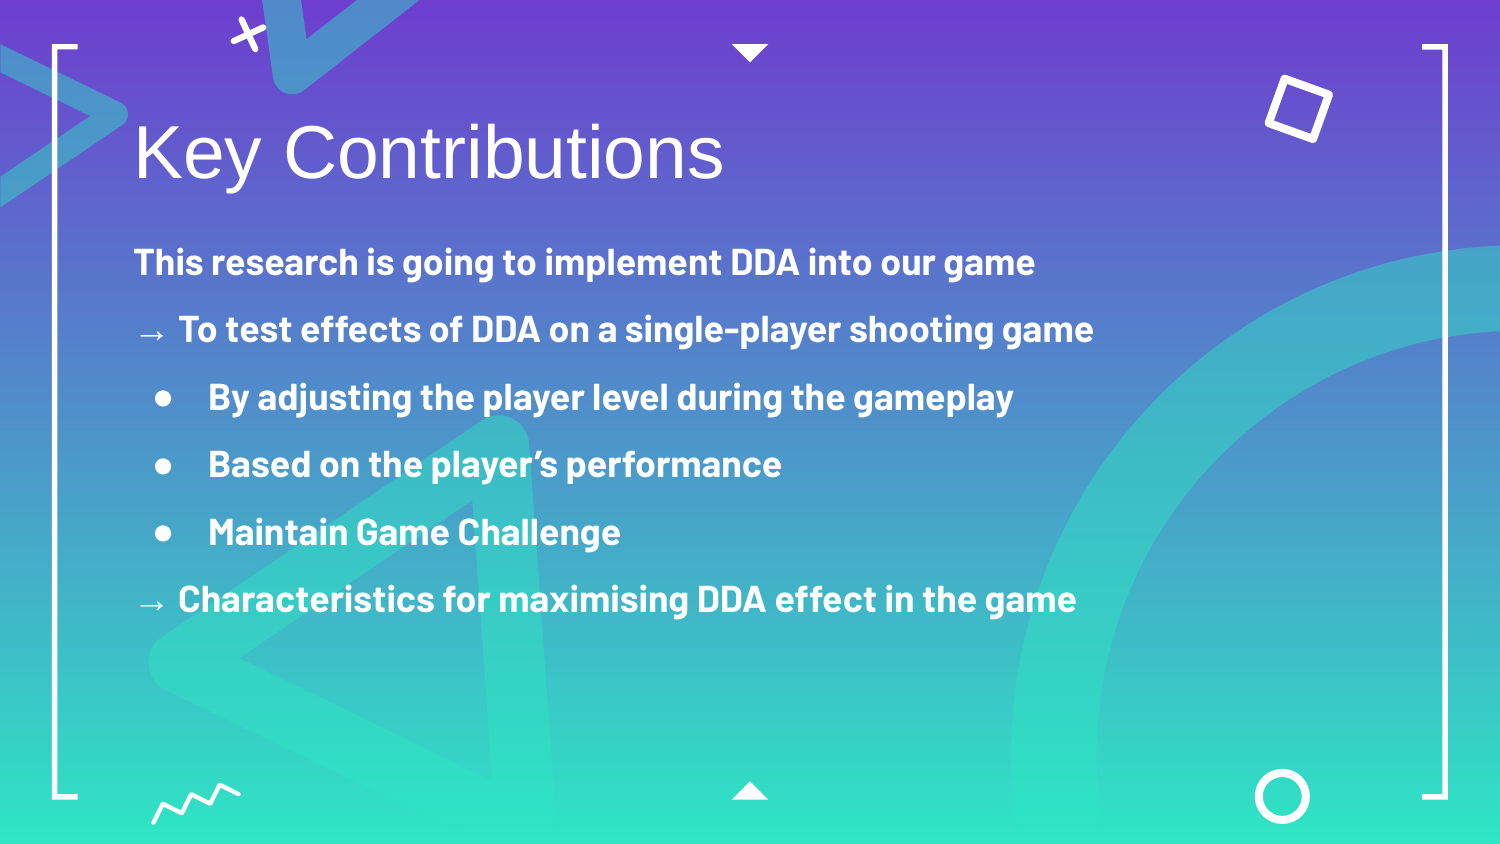

# Key Contributions
This research is going to implement DDA into our game
→ To test effects of DDA on a single-player shooting game
By adjusting the player level during the gameplay
Based on the player’s performance
Maintain Game Challenge
→ Characteristics for maximising DDA effect in the game